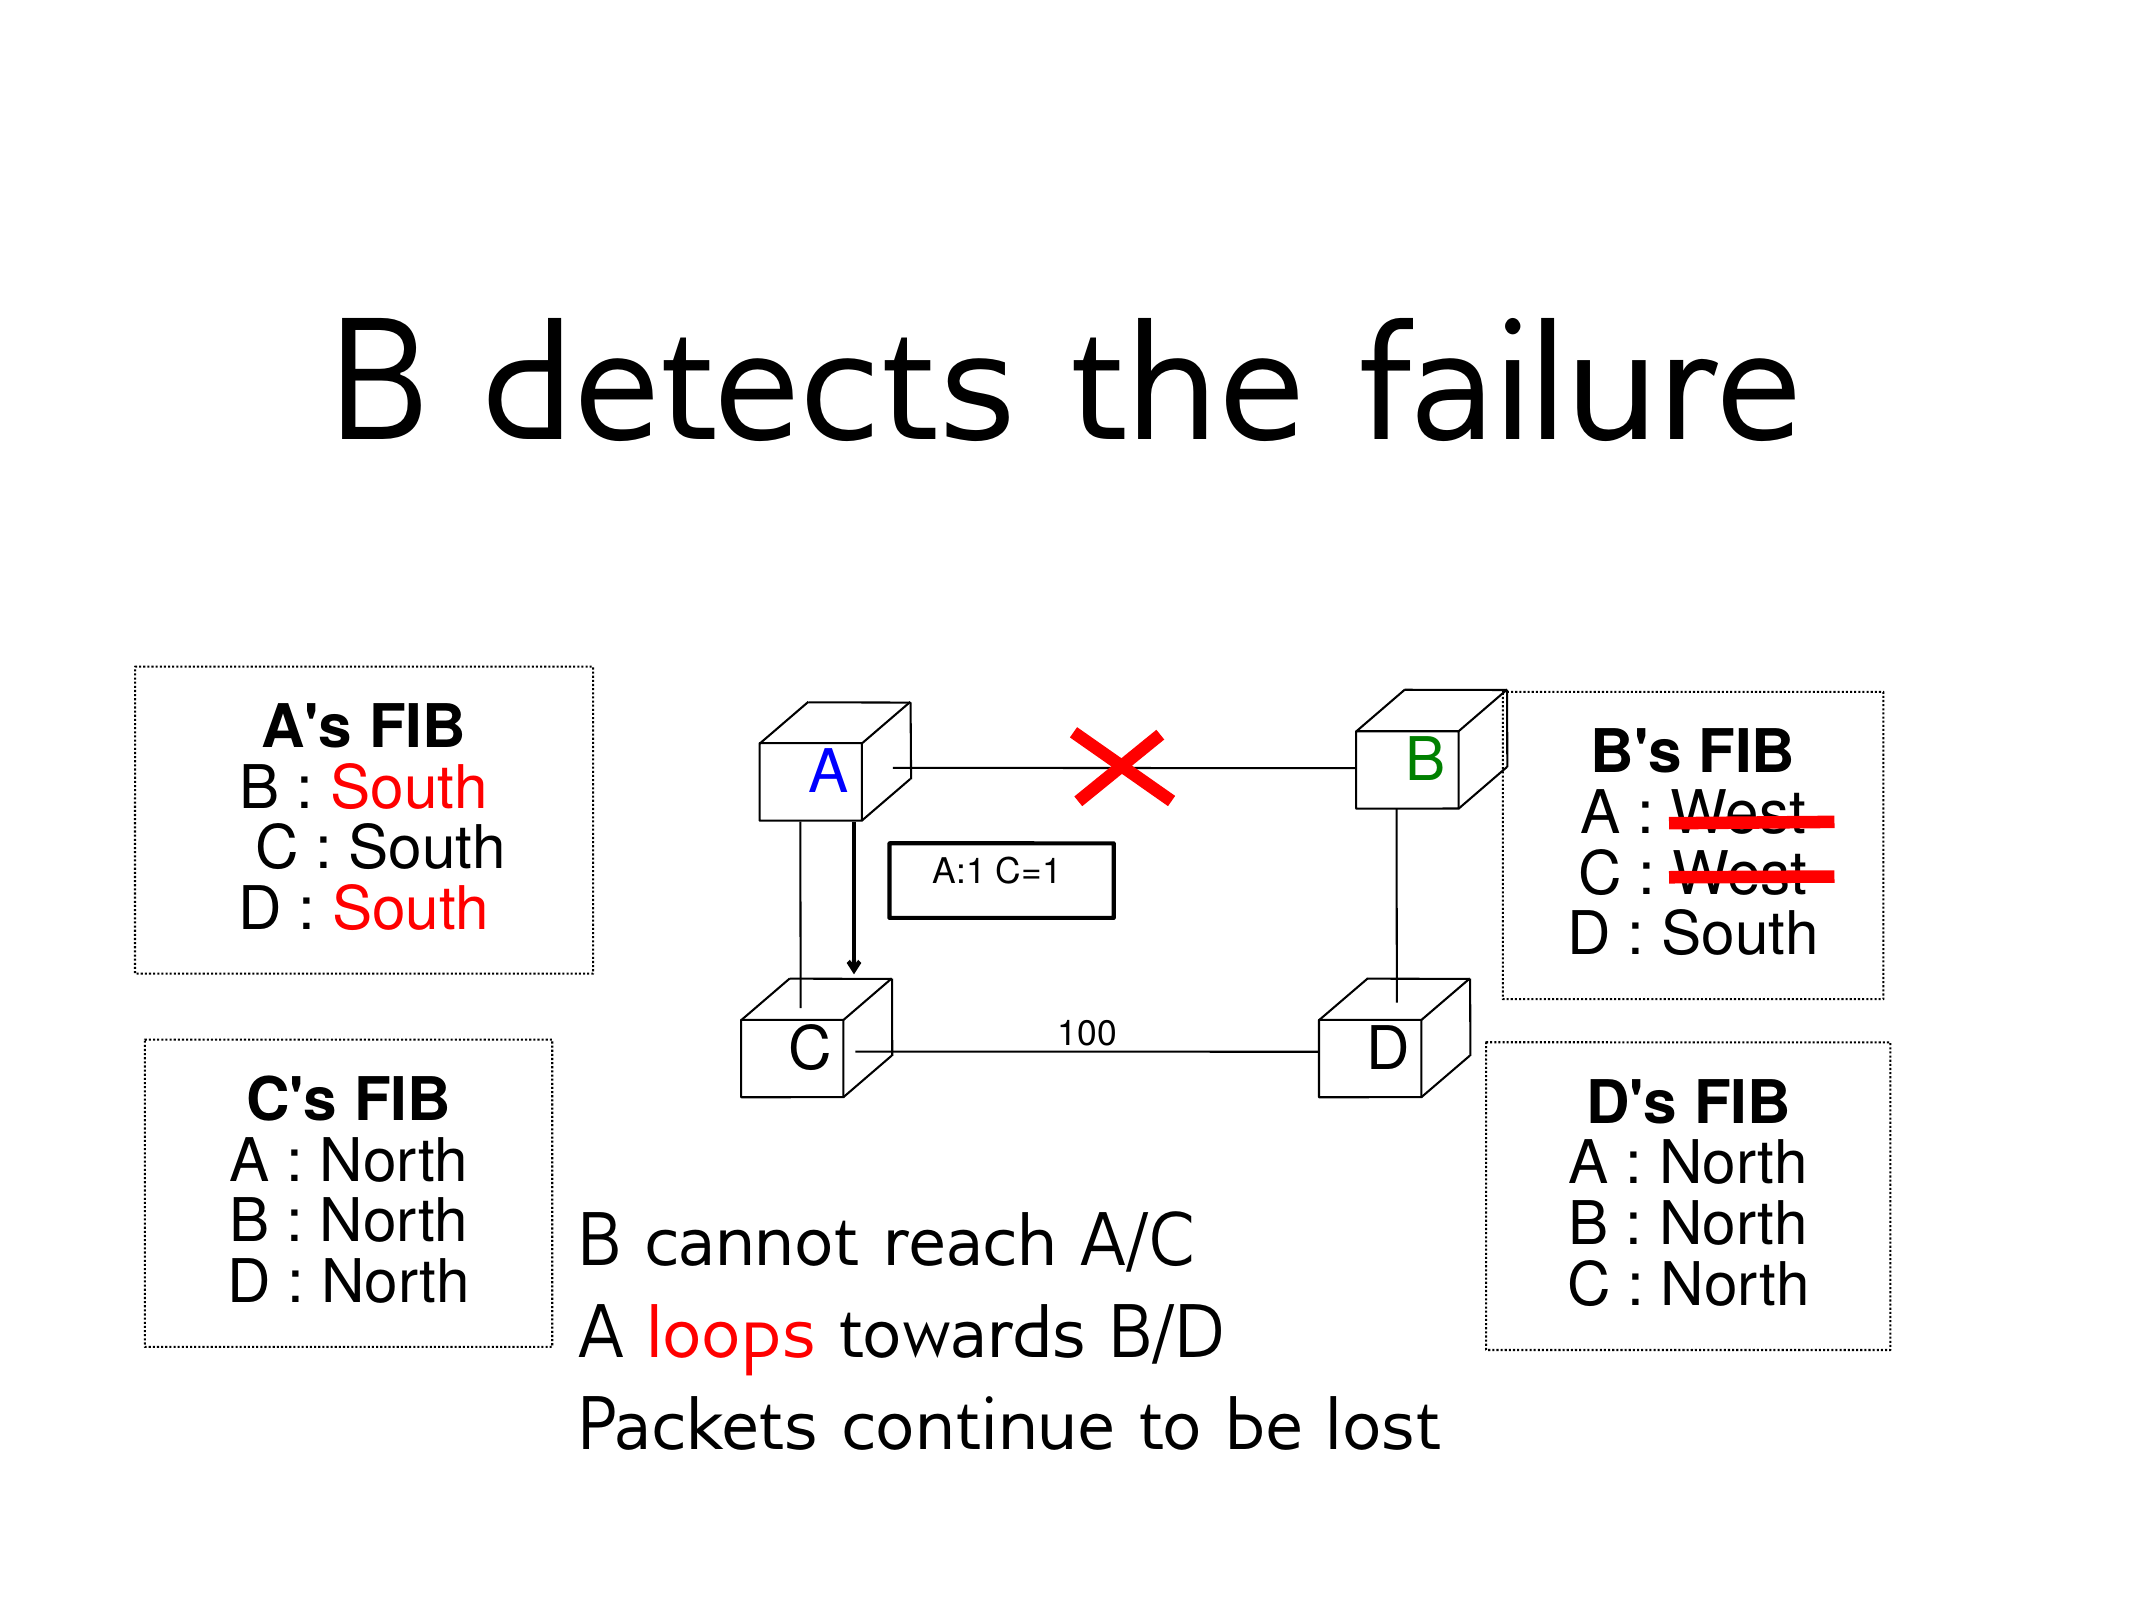

# B detects the failure

A's FIB
B : South
  C : South
D : South

B

B's FIB
A : West
C : West
D : South

A

A:1 C=1

C

D

100

C's FIB
A : North
B : North
D : North

D's FIB
A : North
B : North
C : North
B cannot reach A/C
A loops towards B/D
Packets continue to be lost